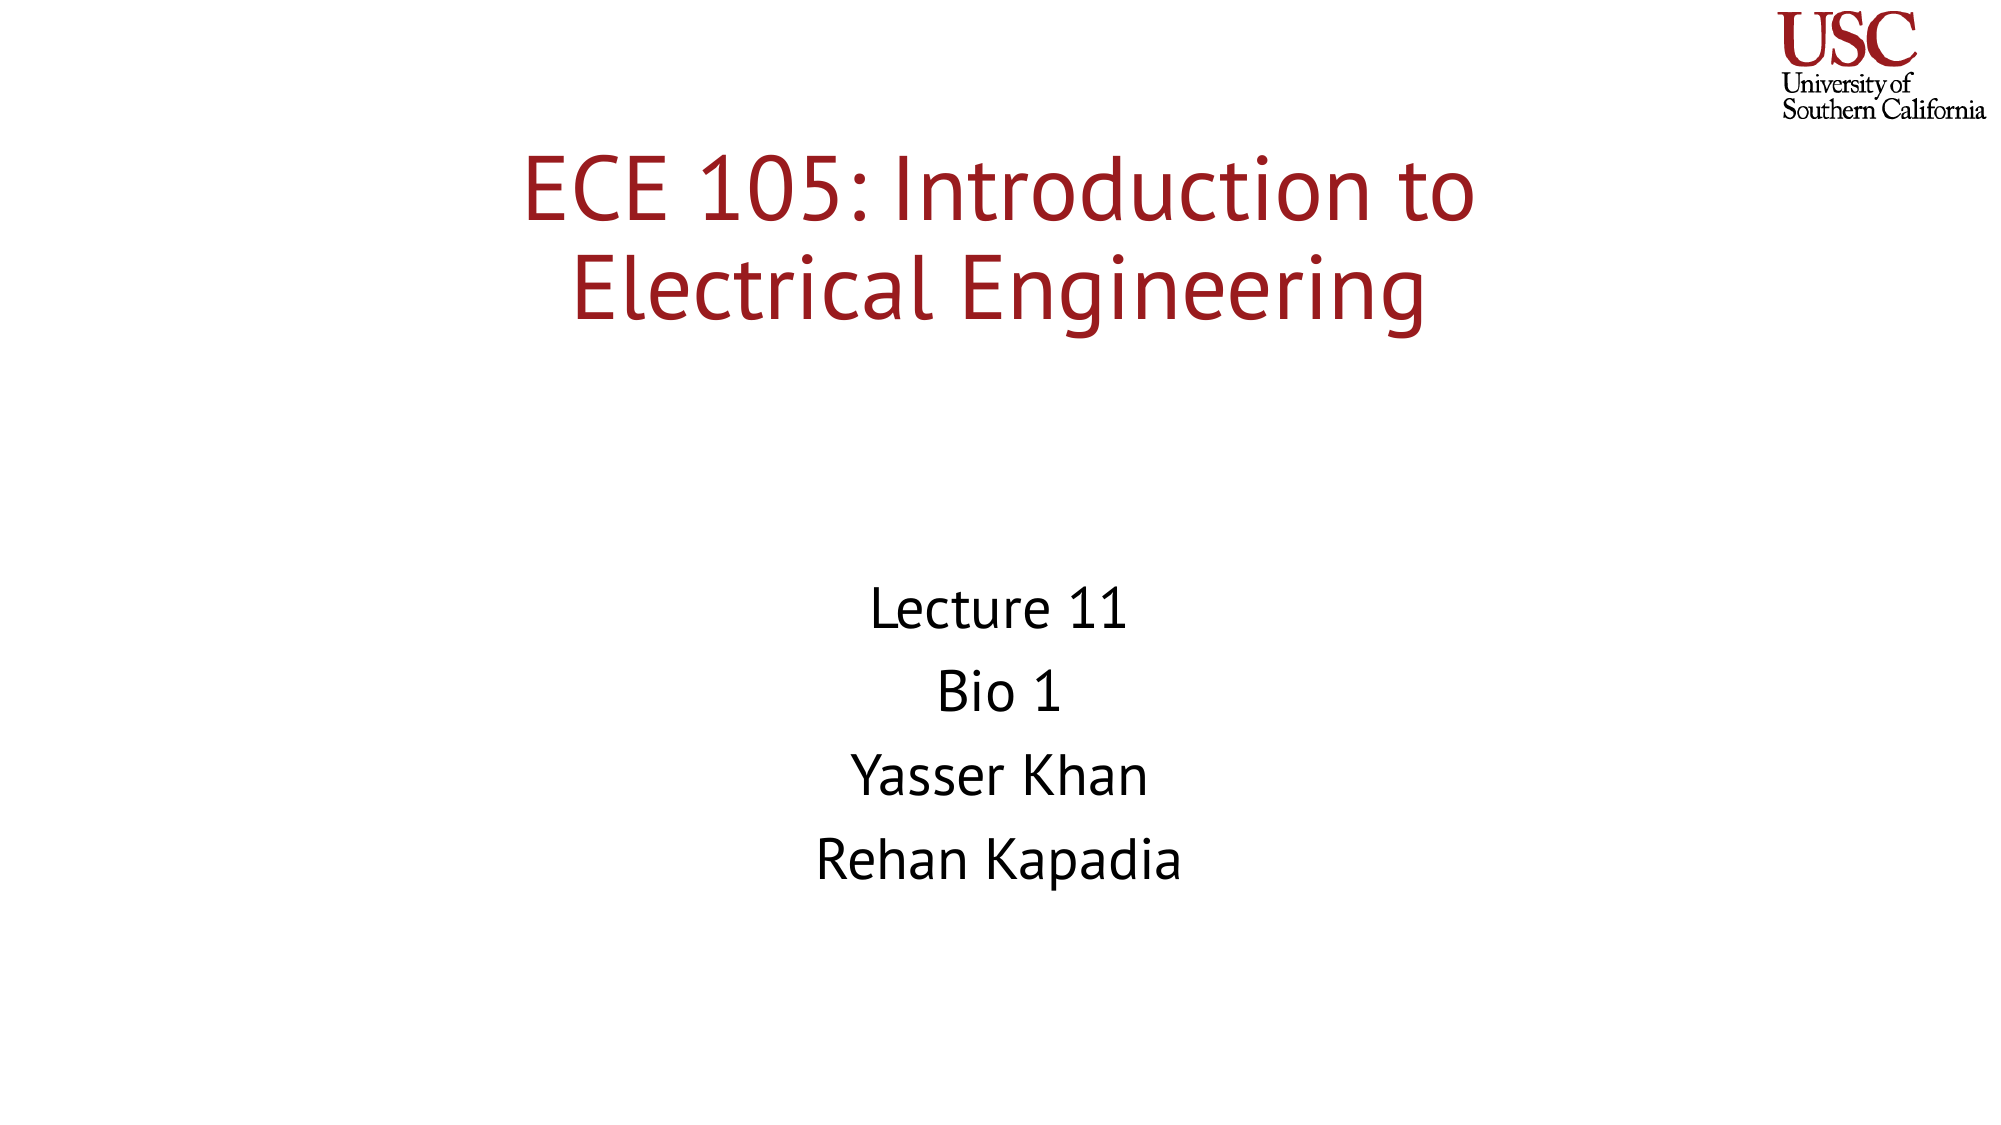

# ECE 105: Introduction to Electrical Engineering
Lecture 11
Bio 1
Yasser Khan
Rehan Kapadia